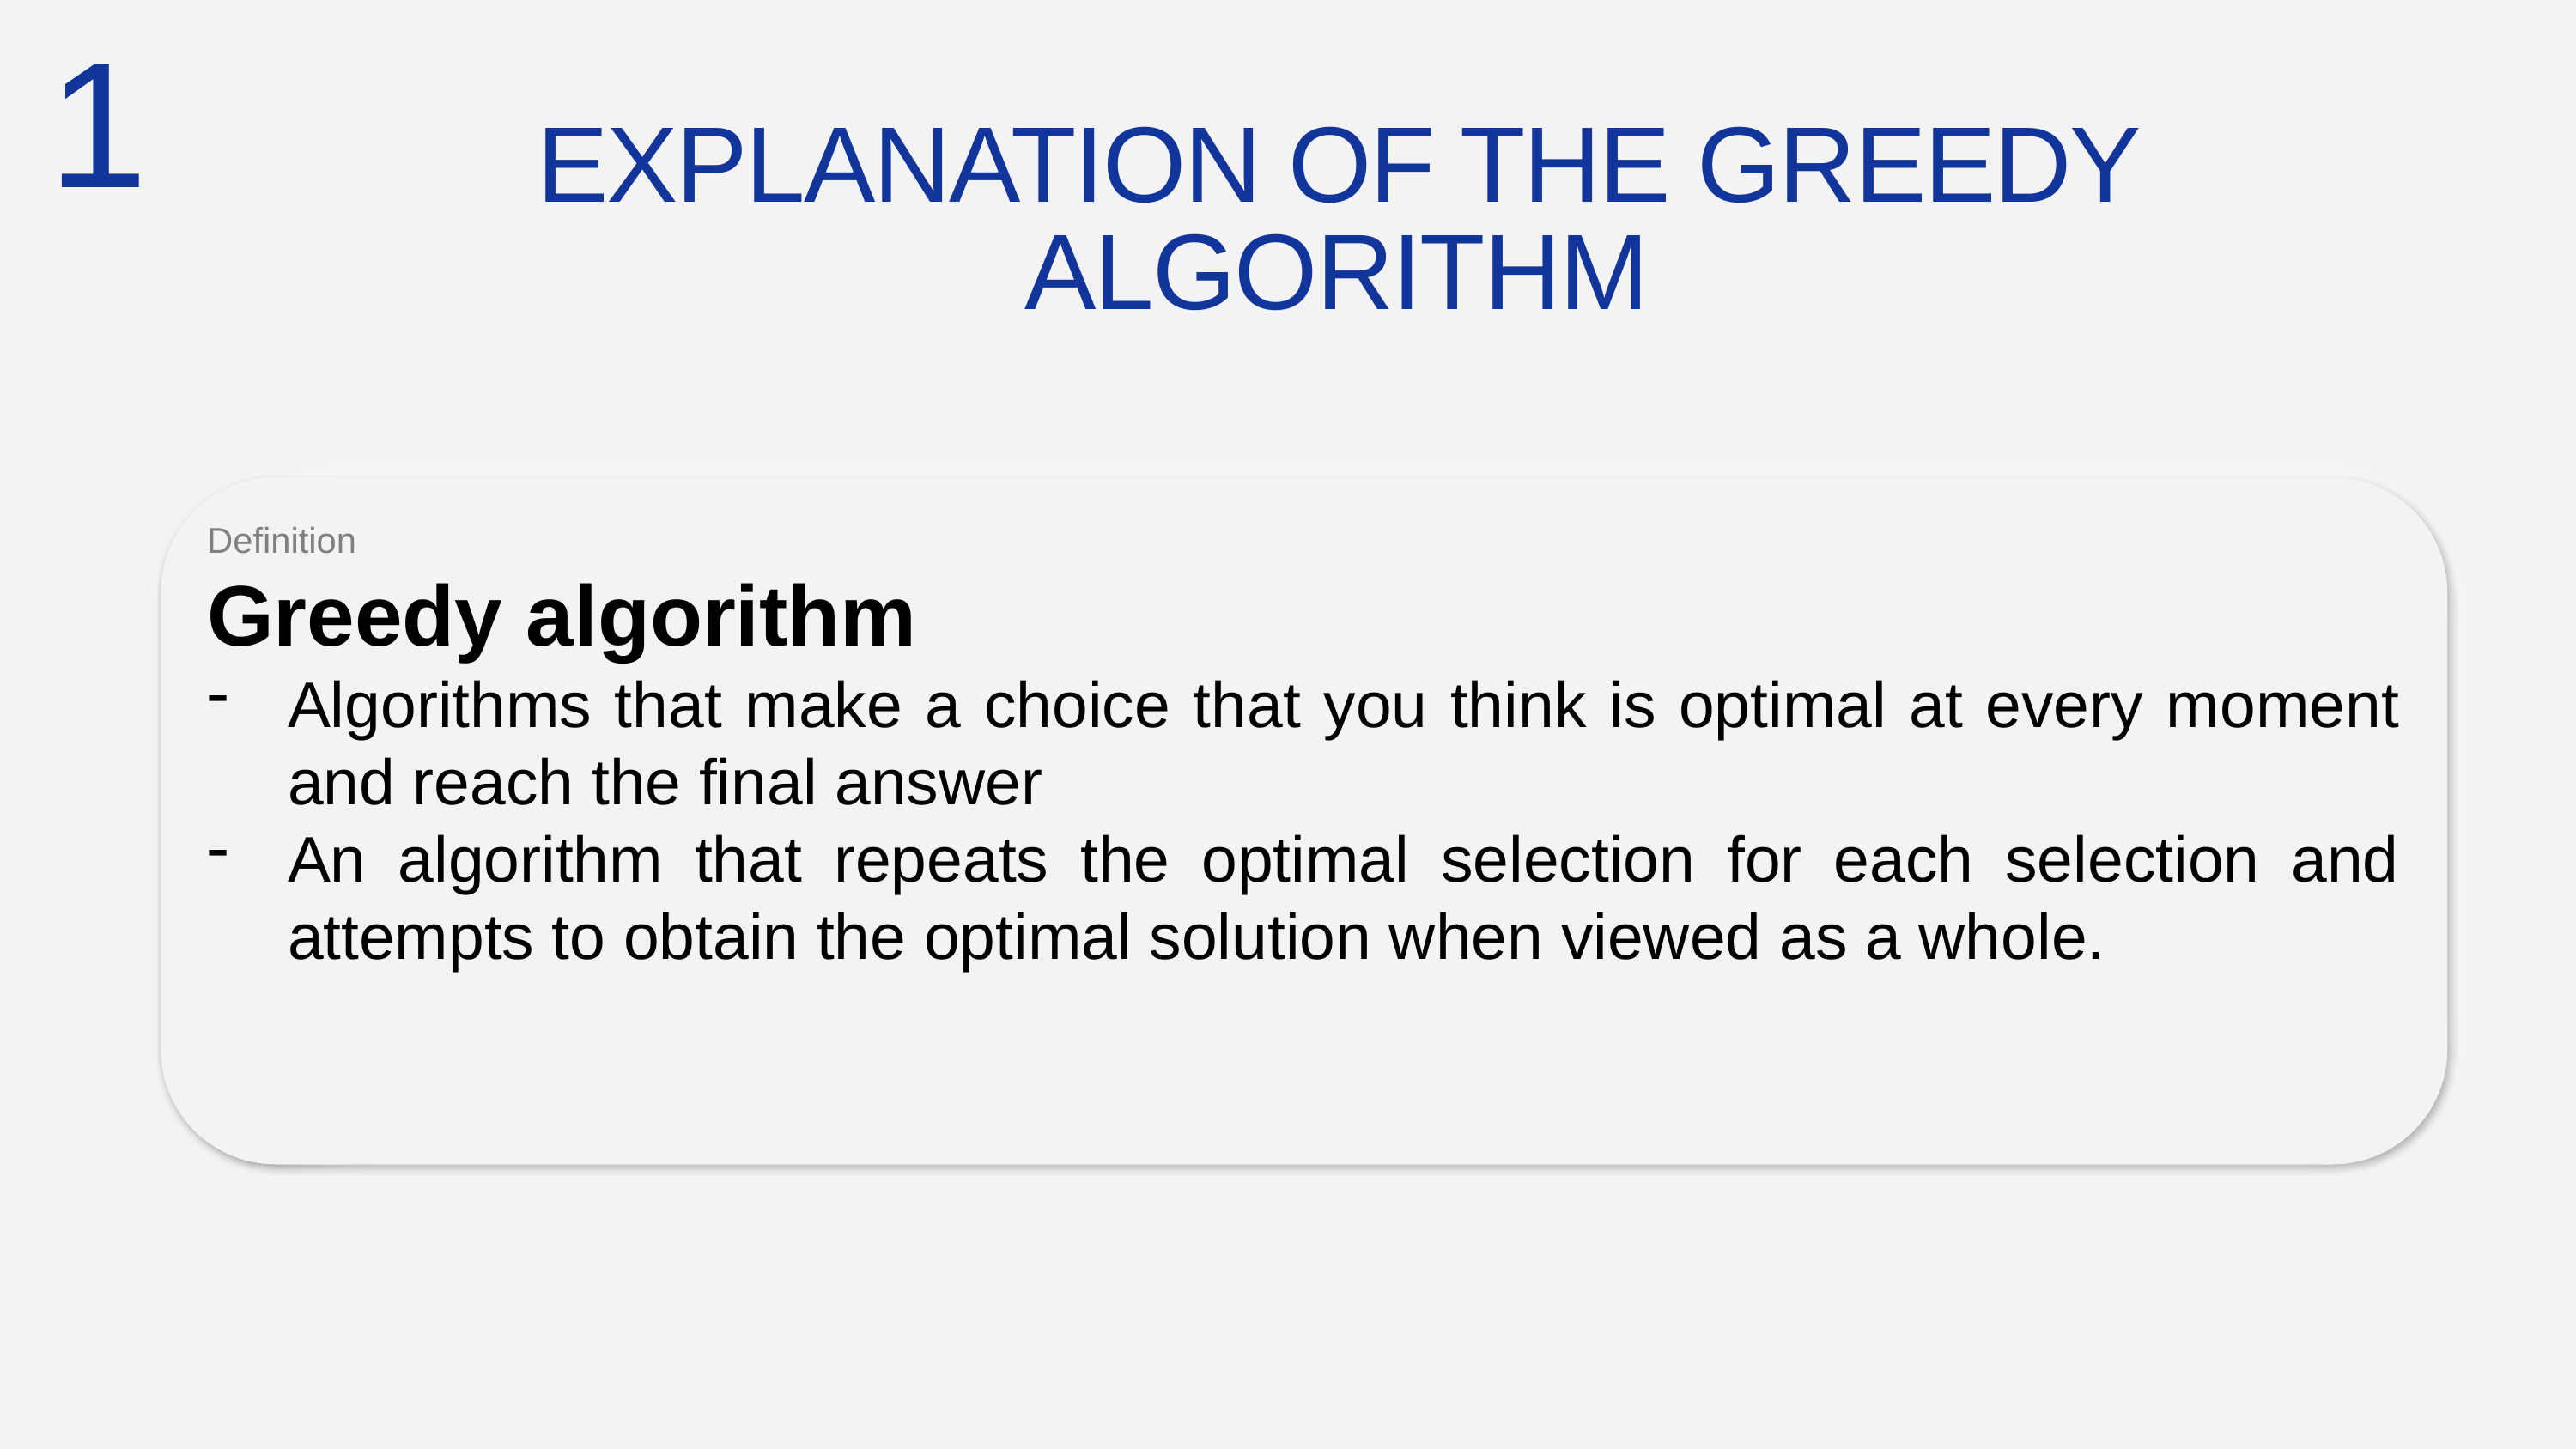

1
EXPLANATION OF THE GREEDY ALGORITHM
1.

Definition
Greedy algorithm
Algorithms that make a choice that you think is optimal at every moment and reach the final answer
An algorithm that repeats the optimal selection for each selection and attempts to obtain the optimal solution when viewed as a whole.